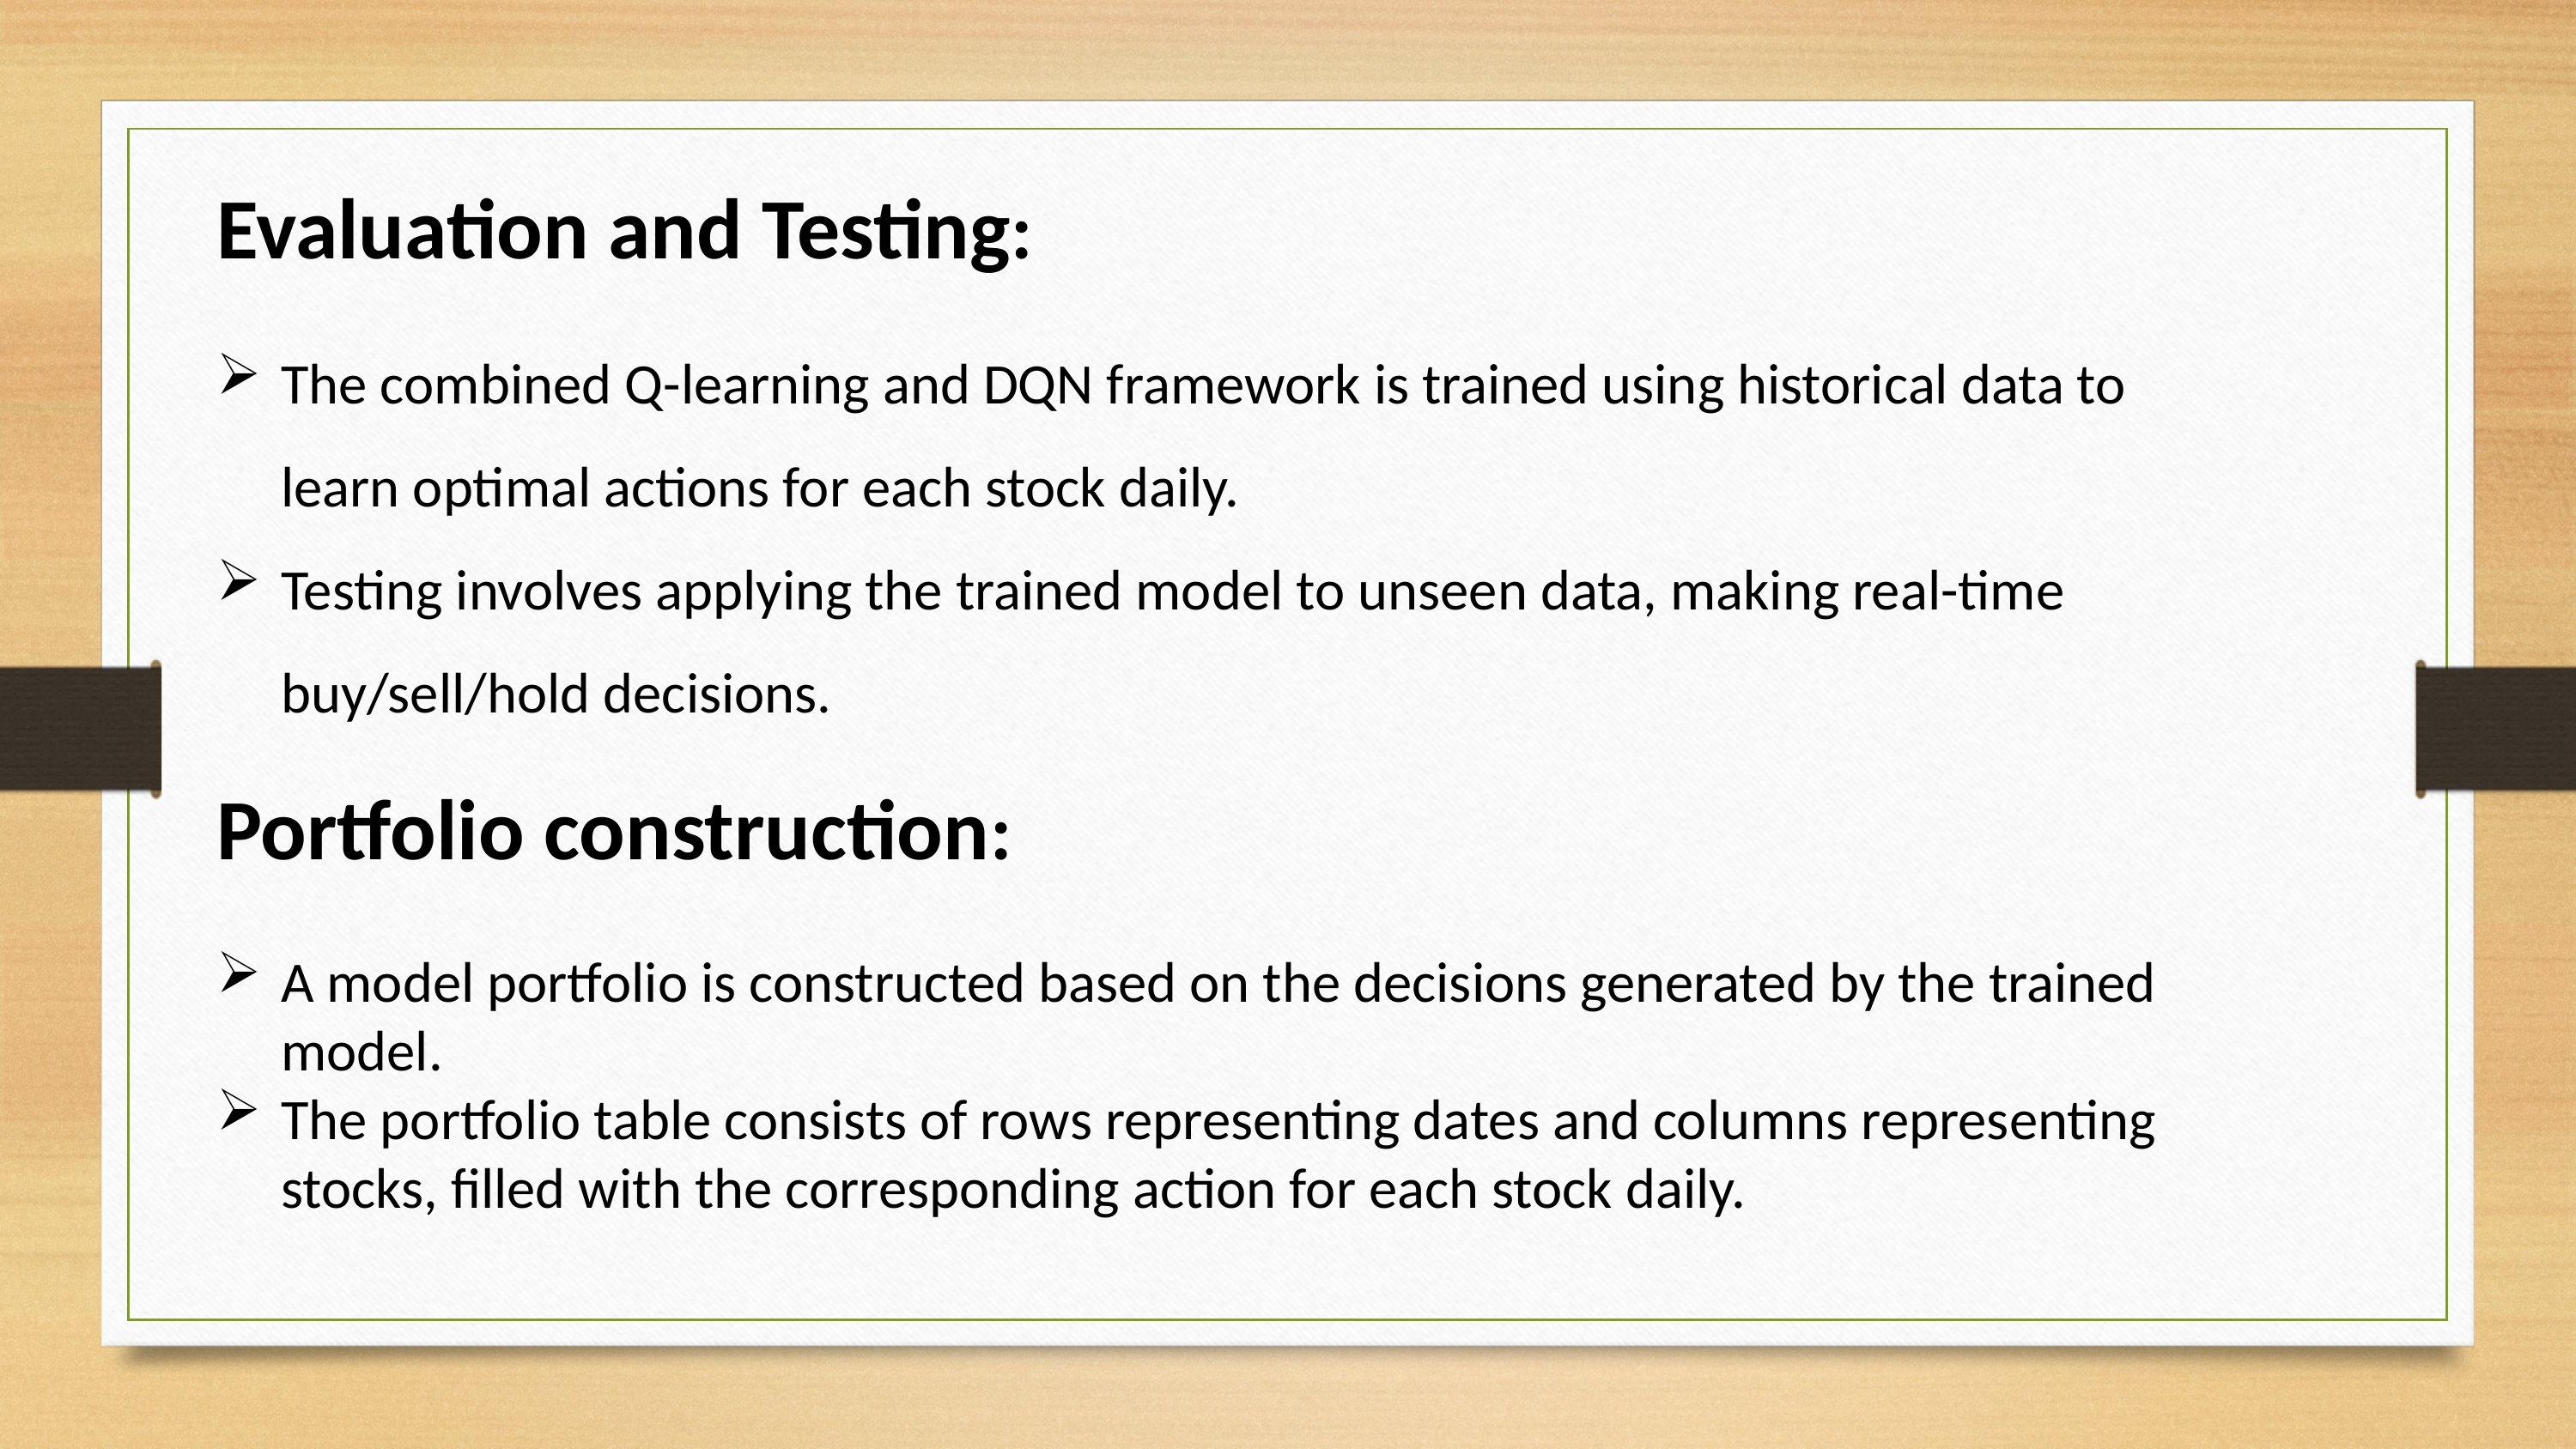

Evaluation and Testing:
The combined Q-learning and DQN framework is trained using historical data to learn optimal actions for each stock daily.
Testing involves applying the trained model to unseen data, making real-time buy/sell/hold decisions.
Portfolio construction:

A model portfolio is constructed based on the decisions generated by the trained model.
The portfolio table consists of rows representing dates and columns representing stocks, filled with the corresponding action for each stock daily.